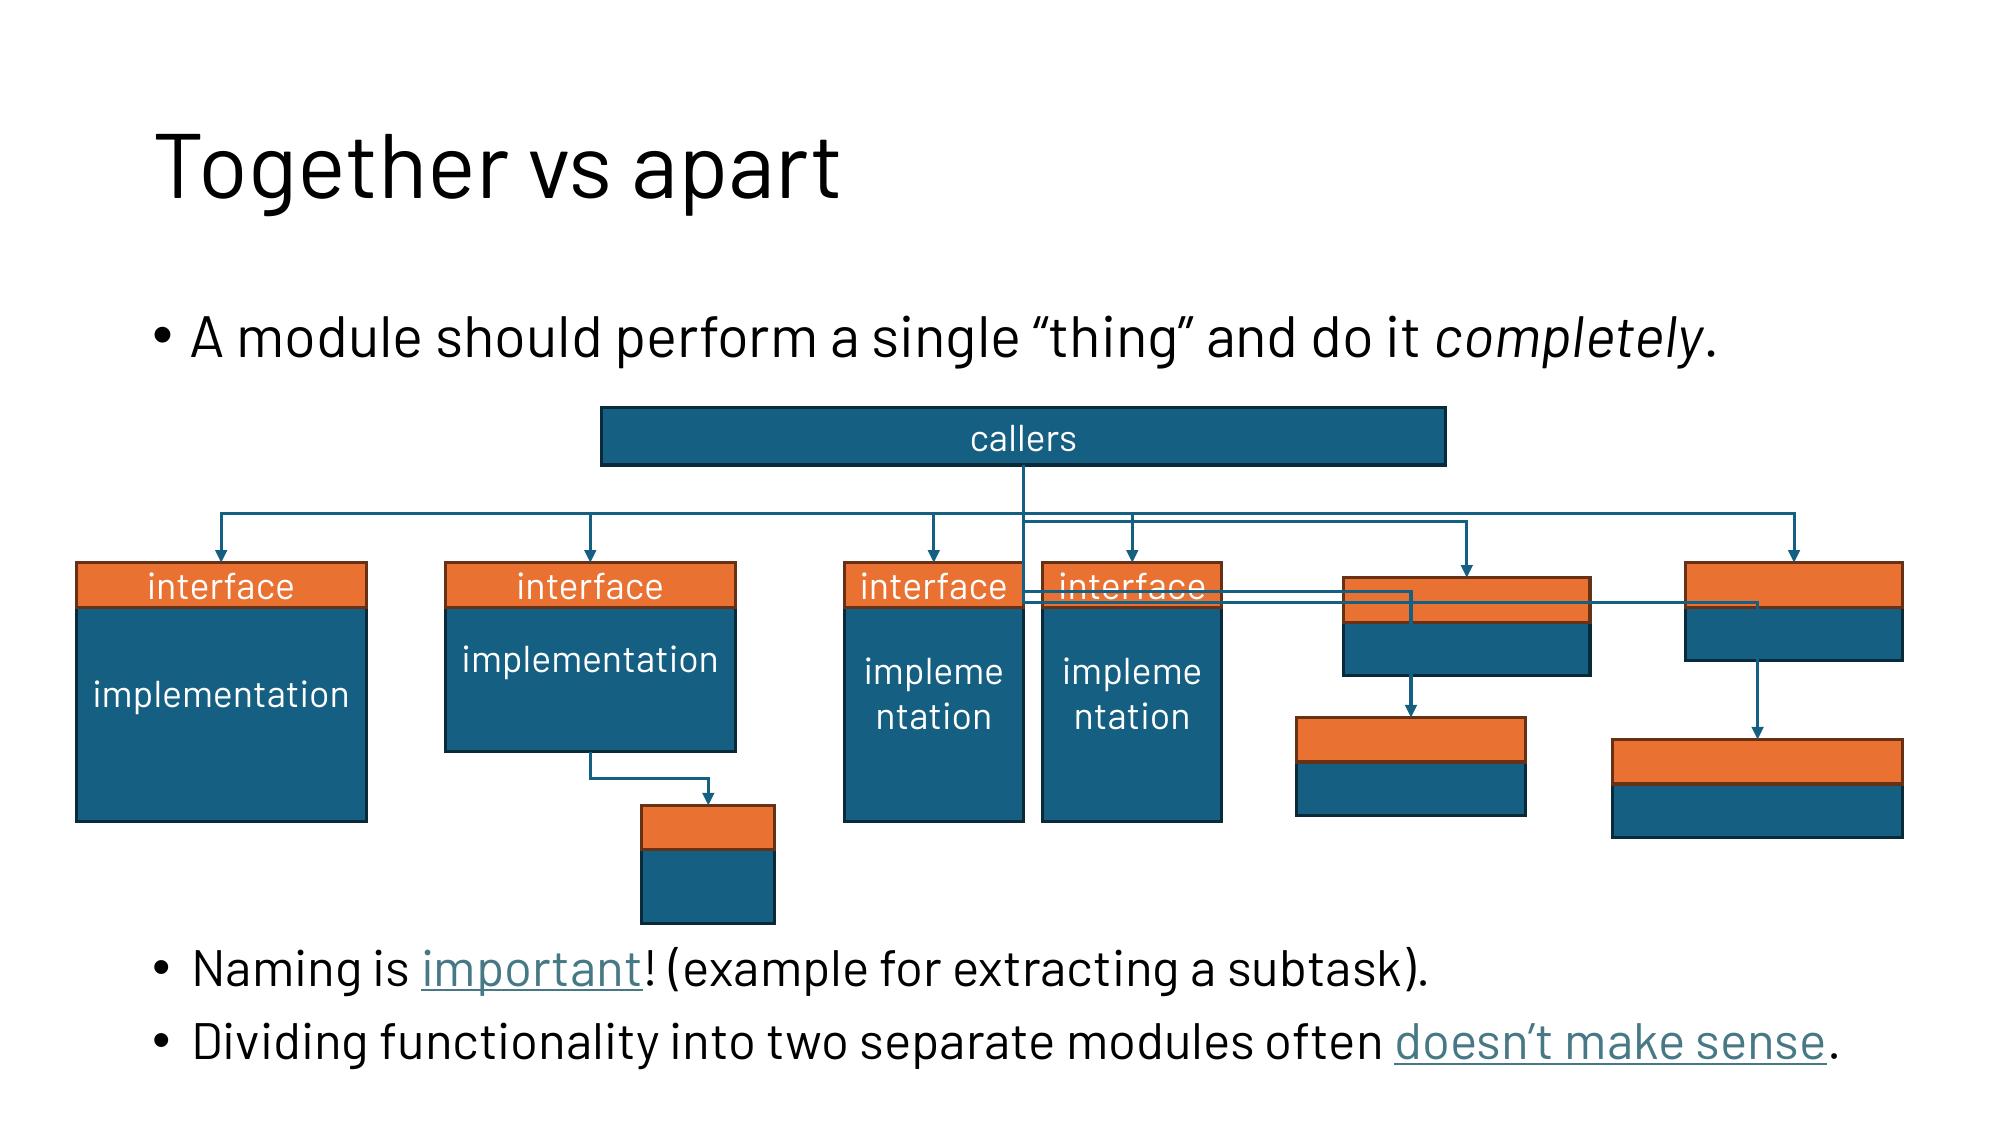

# Together vs apart
A module should perform a single “thing” and do it completely.
callers

implementation
interface
implementation
interface
implementation
interface
implementation
interface

Naming is important! (example for extracting a subtask).
Dividing functionality into two separate modules often doesn’t make sense.